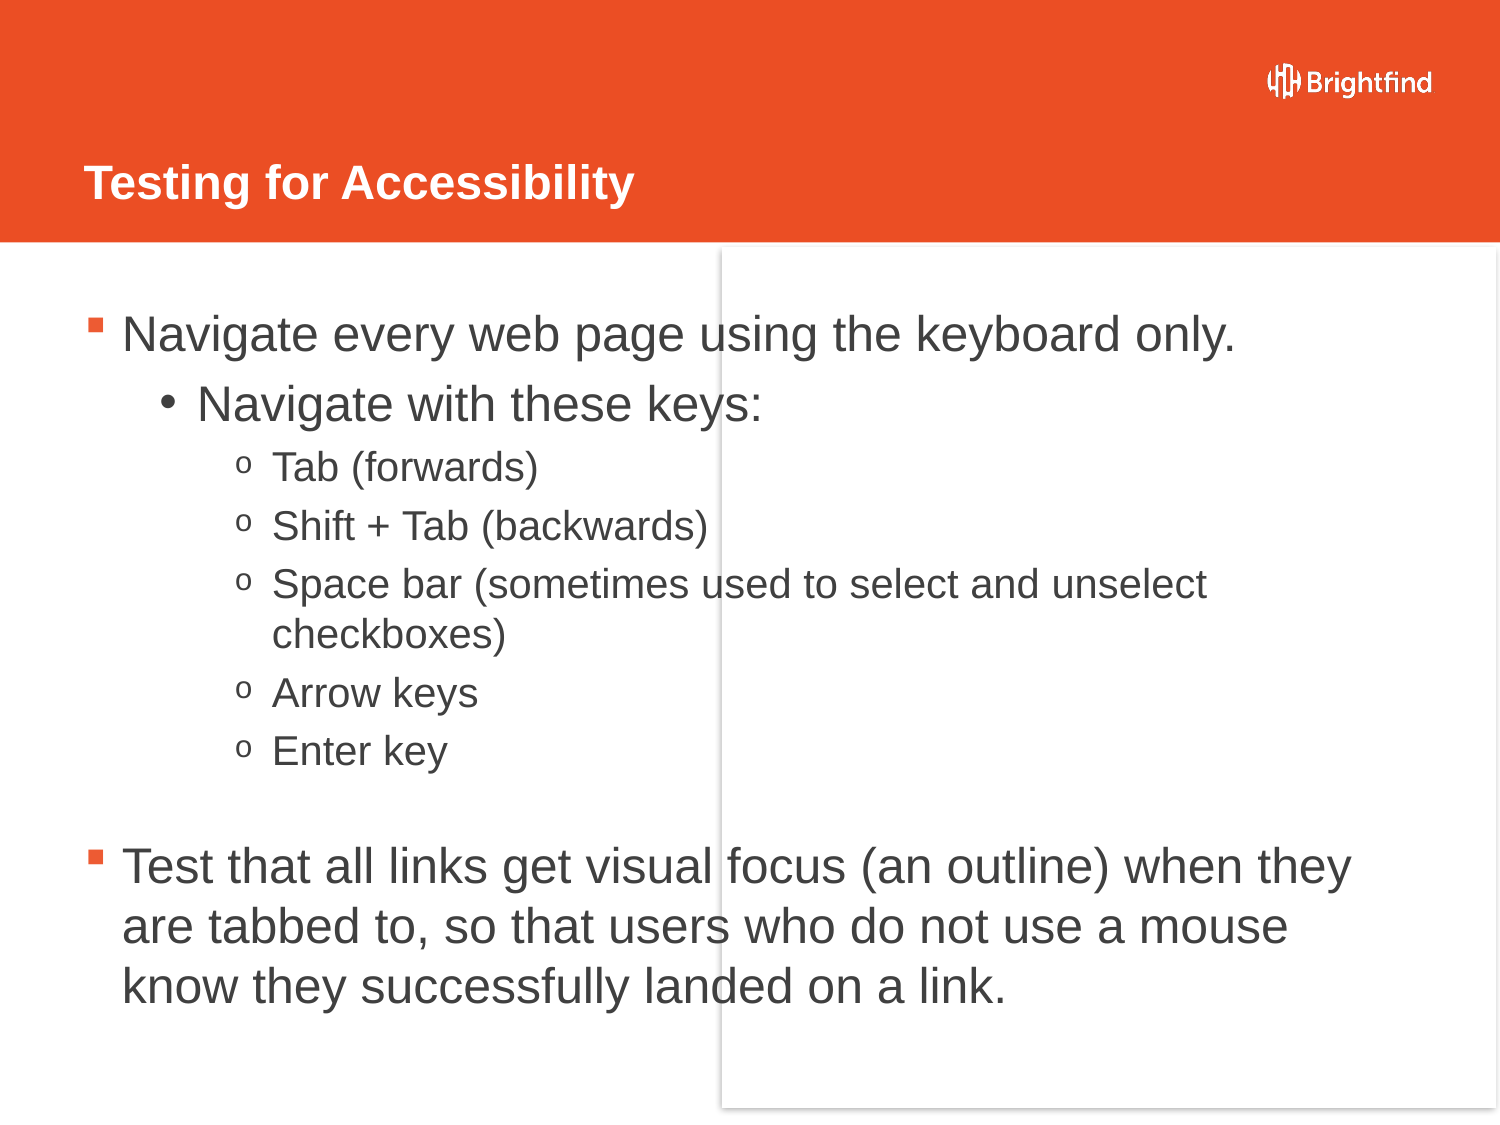

# Testing for Accessibility

Navigate every web page using the keyboard only.
Navigate with these keys:
Tab (forwards)
Shift + Tab (backwards)
Space bar (sometimes used to select and unselect checkboxes)
Arrow keys
Enter key
Test that all links get visual focus (an outline) when they are tabbed to, so that users who do not use a mouse know they successfully landed on a link.